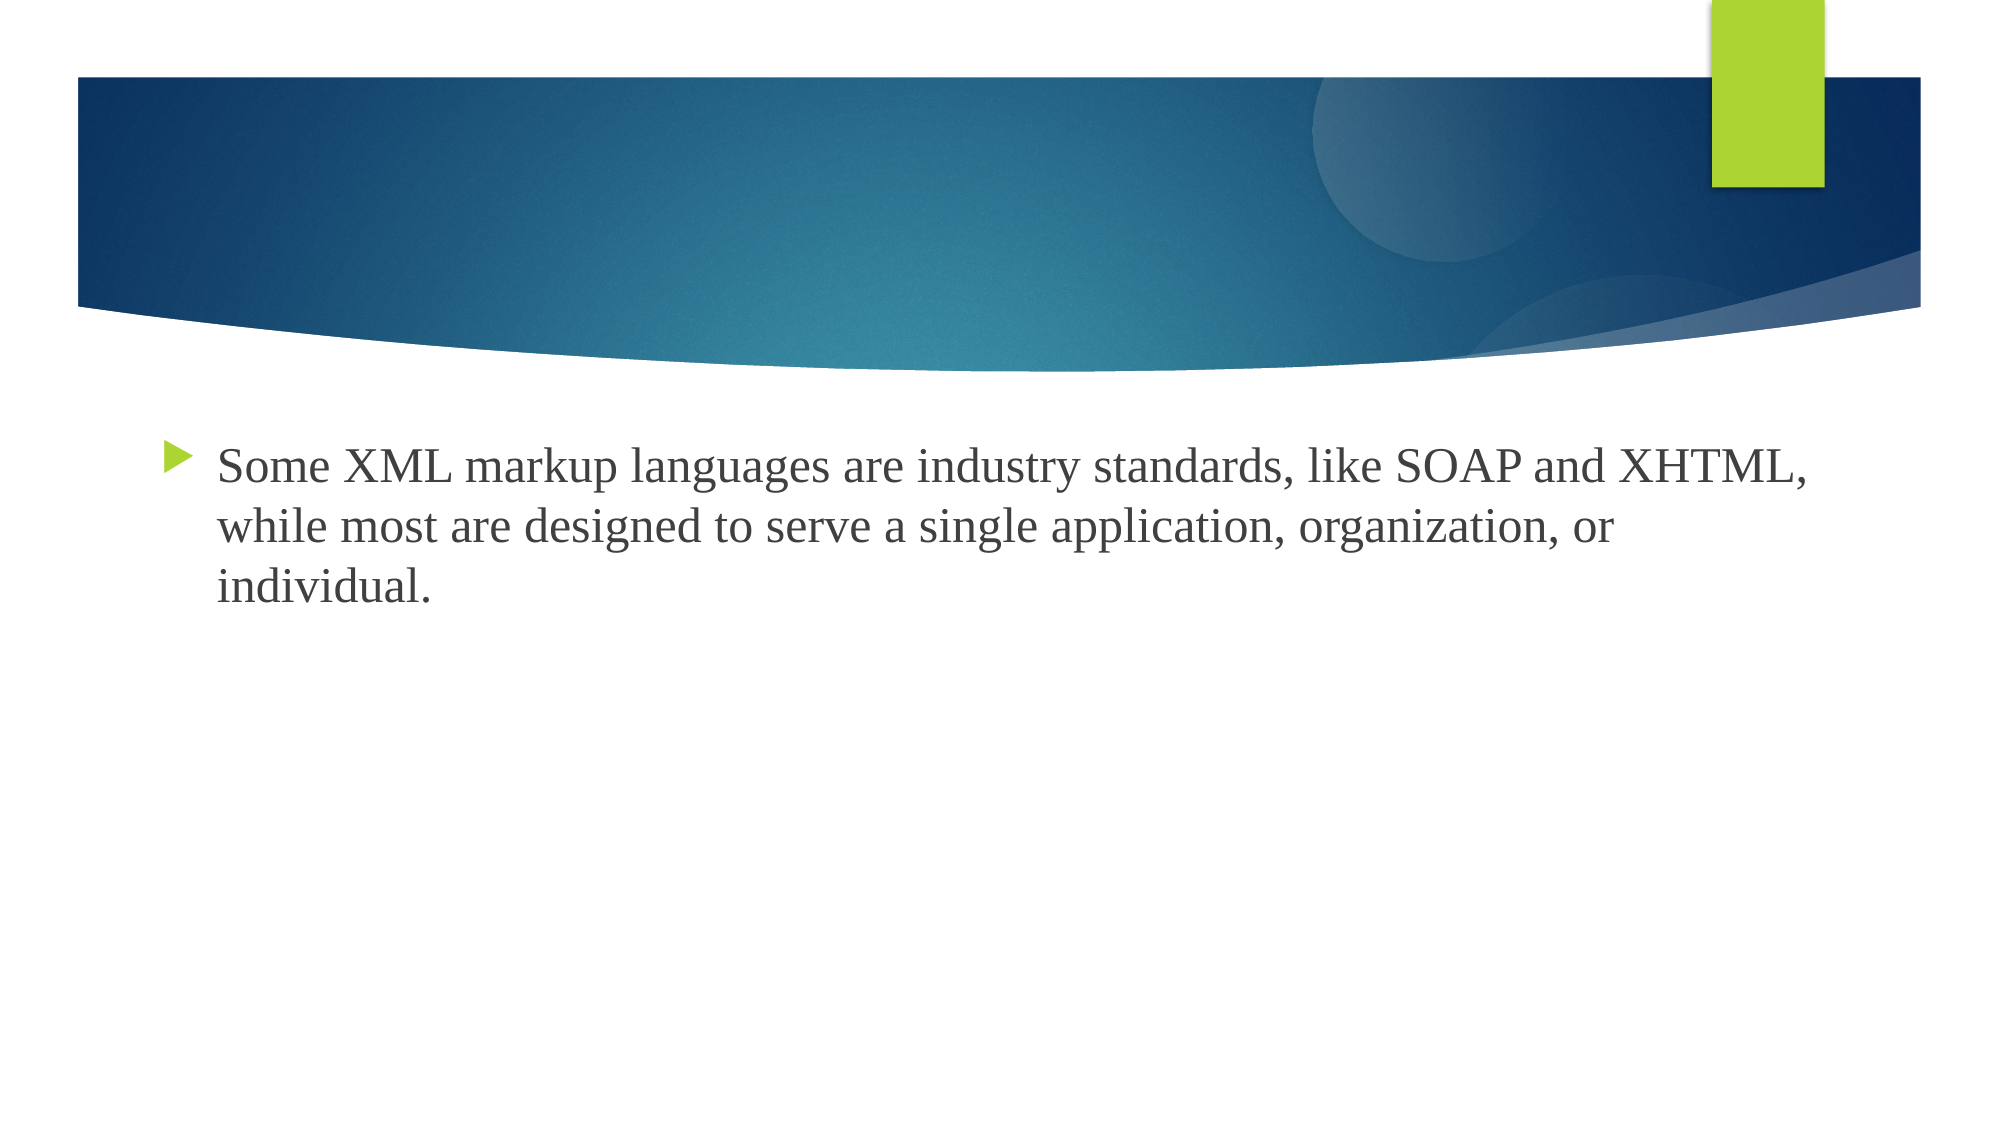

Some XML markup languages are industry standards, like SOAP and XHTML, while most are designed to serve a single application, organization, or individual.